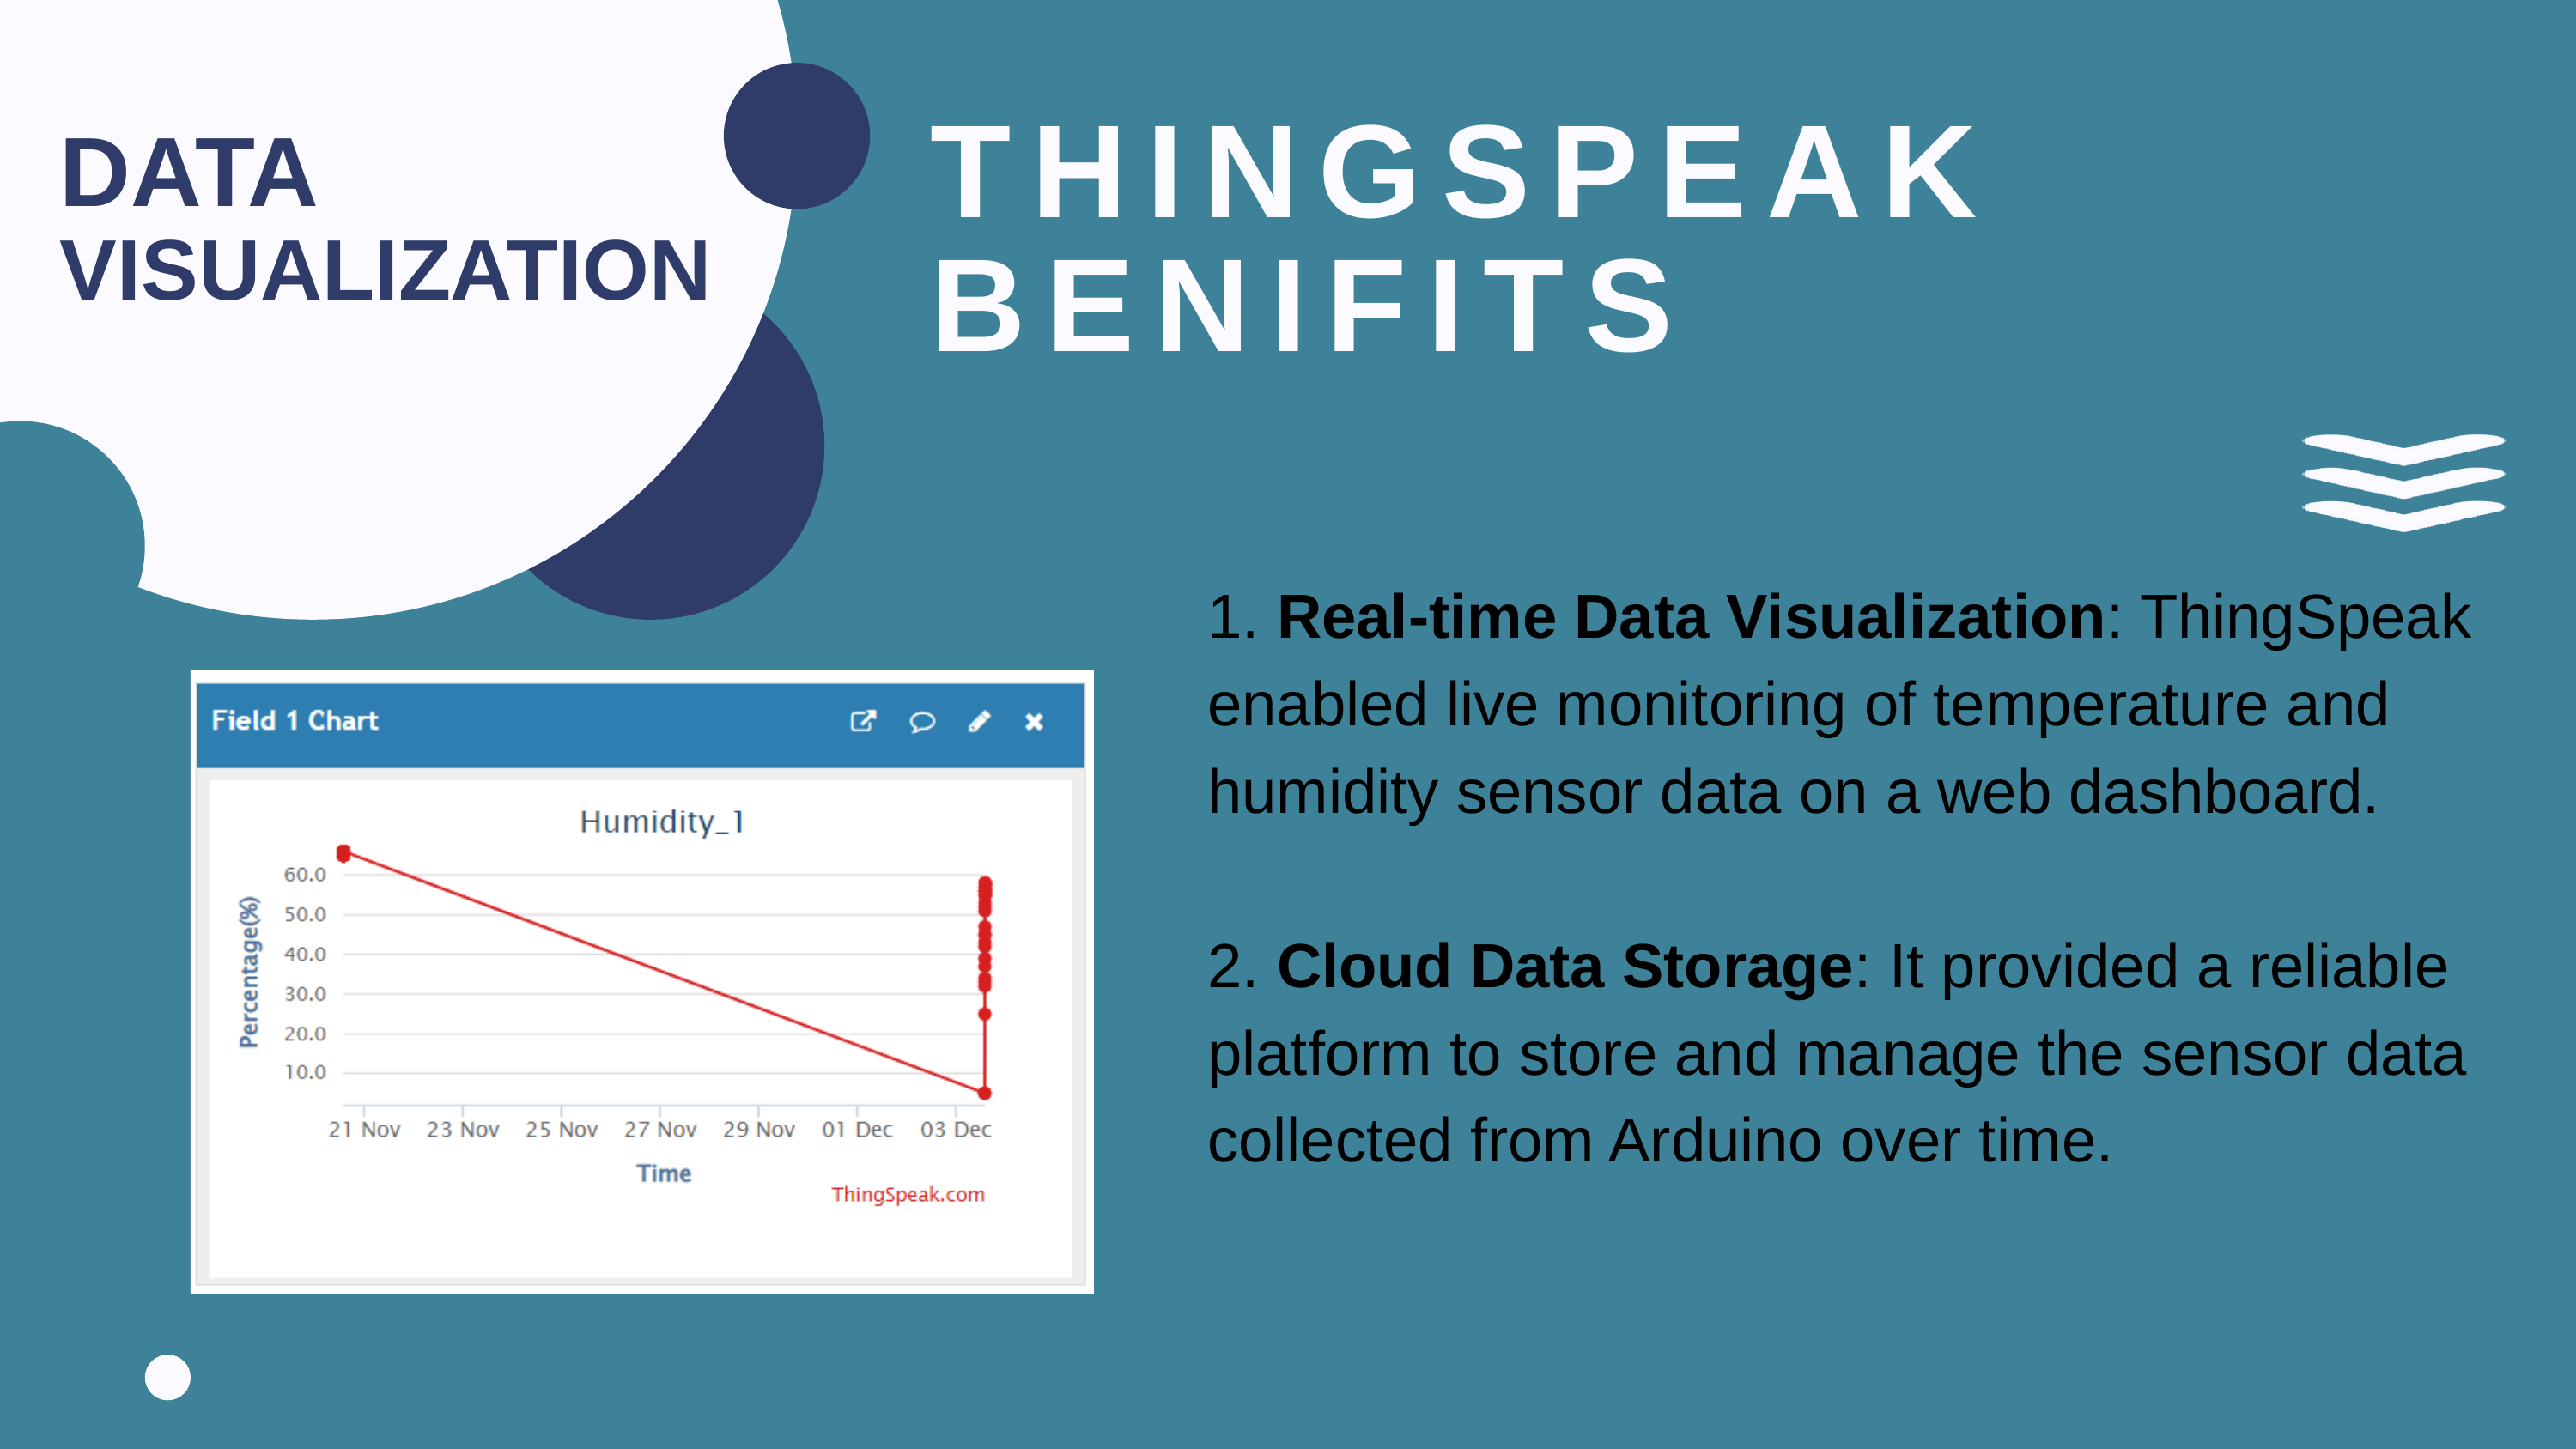

THINGSPEAK BENIFITS
DATA
VISUALIZATION

1. Real-time Data Visualization: ThingSpeak enabled live monitoring of temperature and humidity sensor data on a web dashboard.

2. Cloud Data Storage: It provided a reliable platform to store and manage the sensor data collected from Arduino over time.